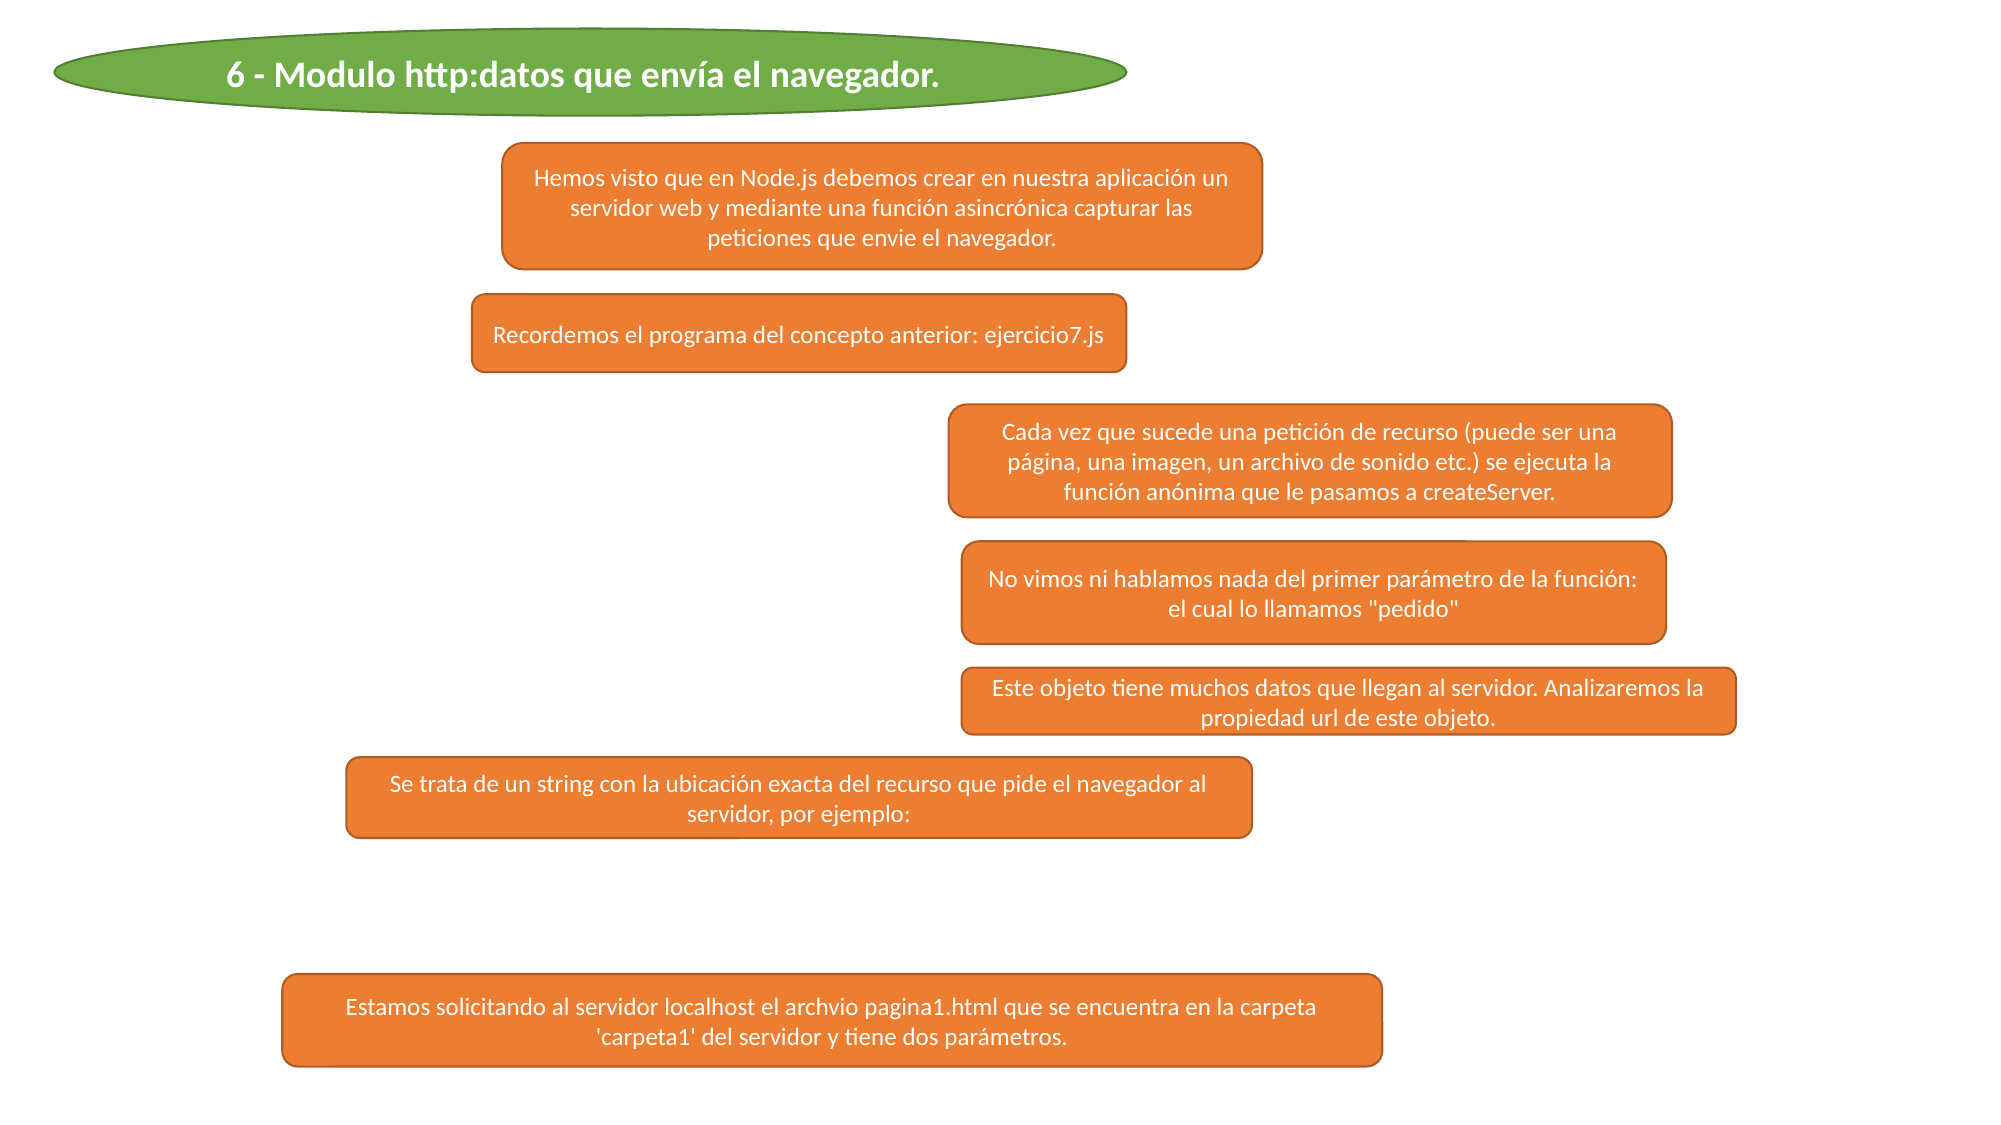

6 - Modulo http:datos que envía el navegador.
Hemos visto que en Node.js debemos crear en nuestra aplicación un servidor web y mediante una función asincrónica capturar las peticiones que envie el navegador.
Recordemos el programa del concepto anterior: ejercicio7.js
Cada vez que sucede una petición de recurso (puede ser una página, una imagen, un archivo de sonido etc.) se ejecuta la función anónima que le pasamos a createServer.
No vimos ni hablamos nada del primer parámetro de la función: el cual lo llamamos "pedido"
Este objeto tiene muchos datos que llegan al servidor. Analizaremos la propiedad url de este objeto.
Se trata de un string con la ubicación exacta del recurso que pide el navegador al servidor, por ejemplo:
Estamos solicitando al servidor localhost el archvio pagina1.html que se encuentra en la carpeta 'carpeta1' del servidor y tiene dos parámetros.